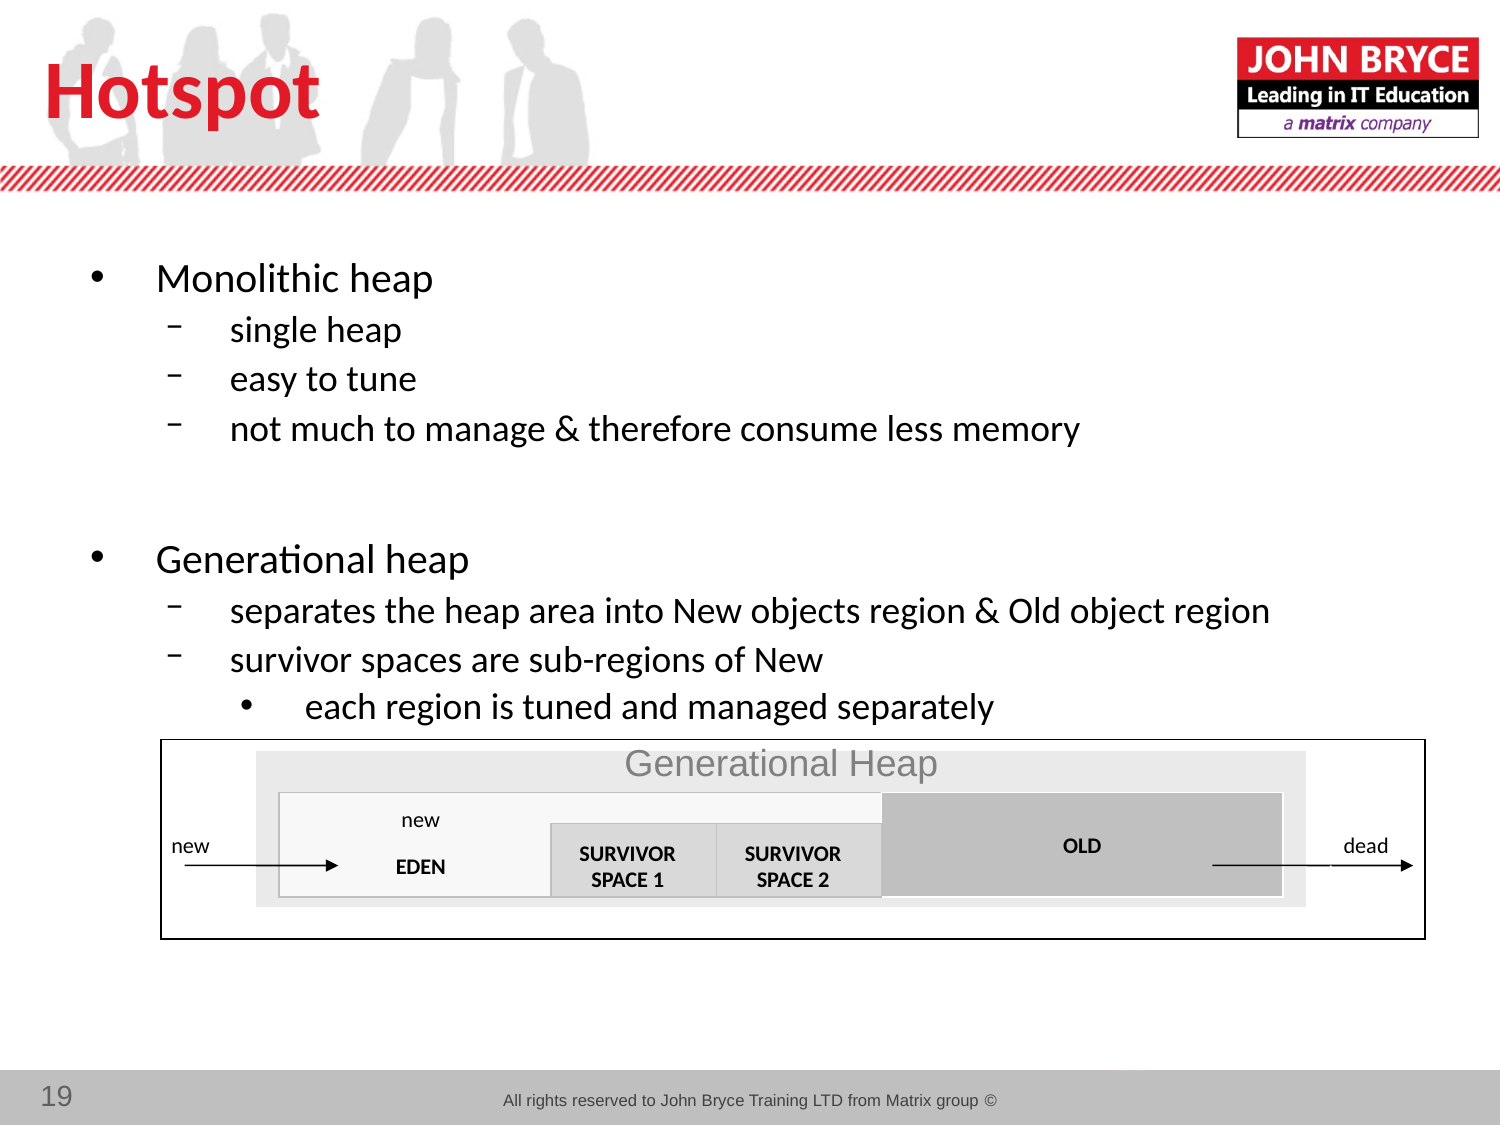

# Hotspot
 Monolithic heap
 single heap
 easy to tune
 not much to manage & therefore consume less memory

 Generational heap
 separates the heap area into New objects region & Old object region
 survivor spaces are sub-regions of New
 each region is tuned and managed separately

Generational Heap

OLD
new

new
SURVIVOR
SPACE 1
SURVIVOR
SPACE 2
dead
EDEN